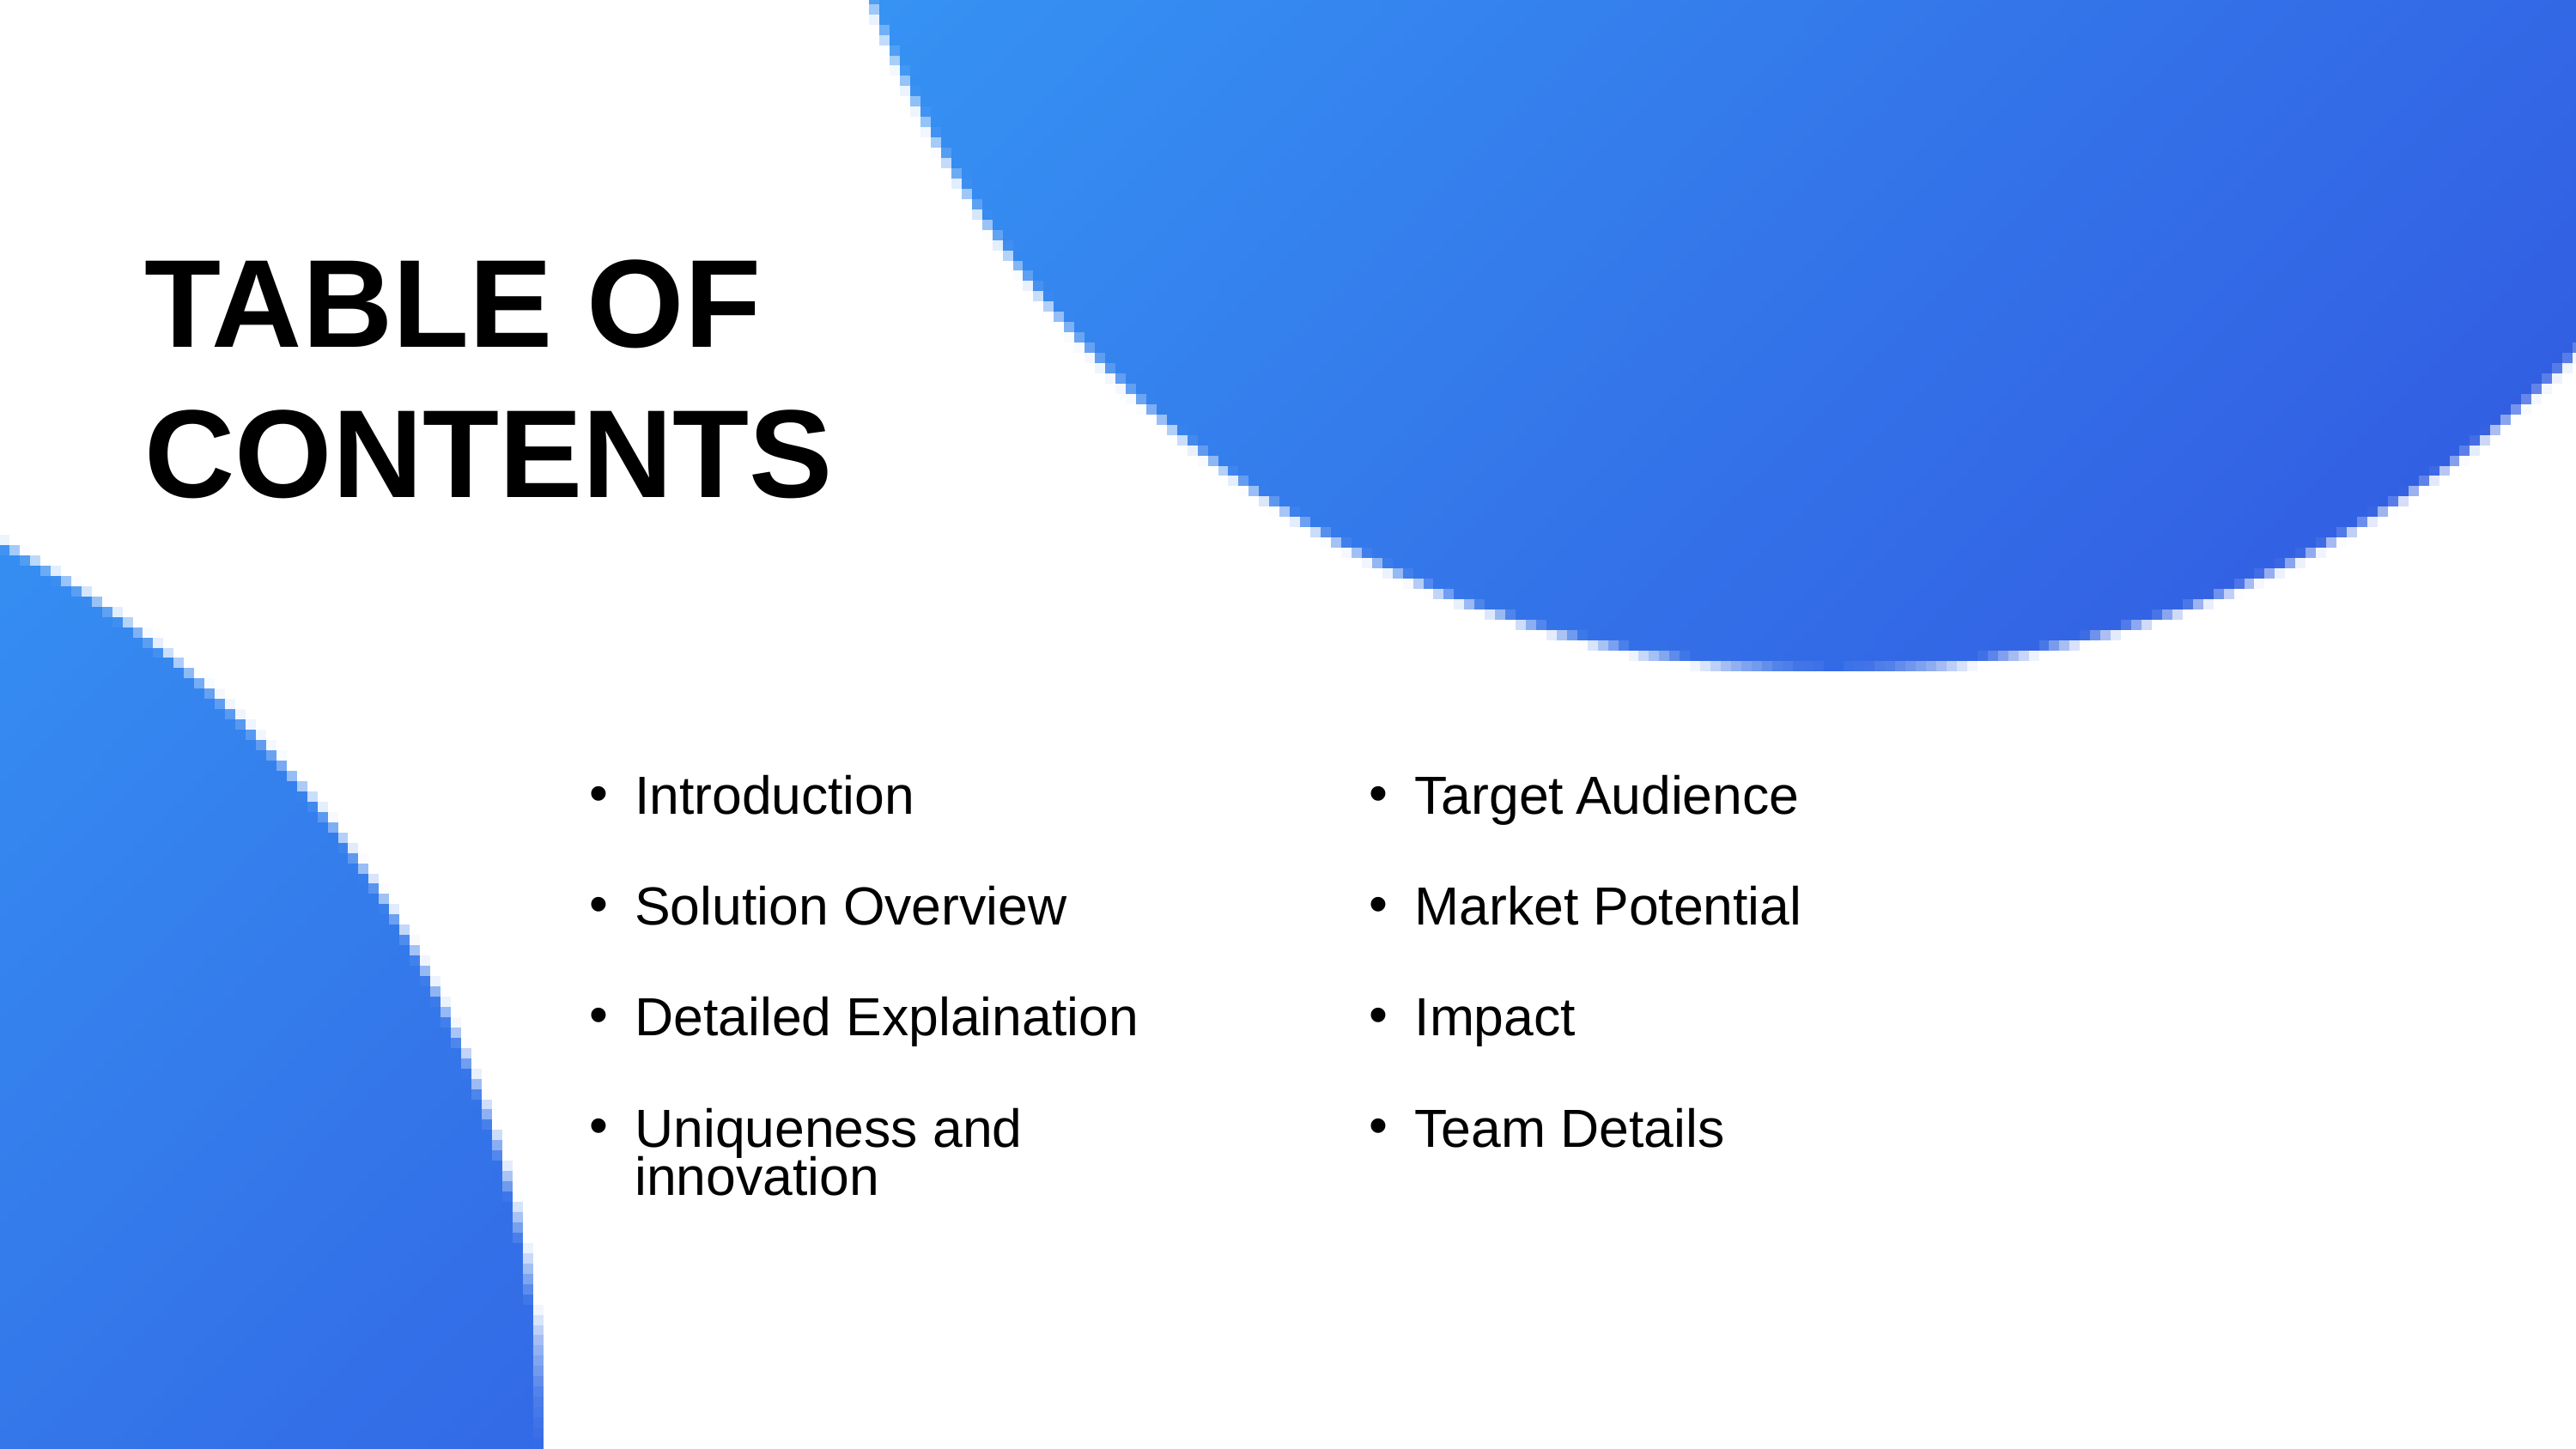

TABLE OF CONTENTS

Introduction
Target Audience

Solution Overview
Market Potential
Detailed Explaination
Impact
Uniqueness and innovation
Team Details